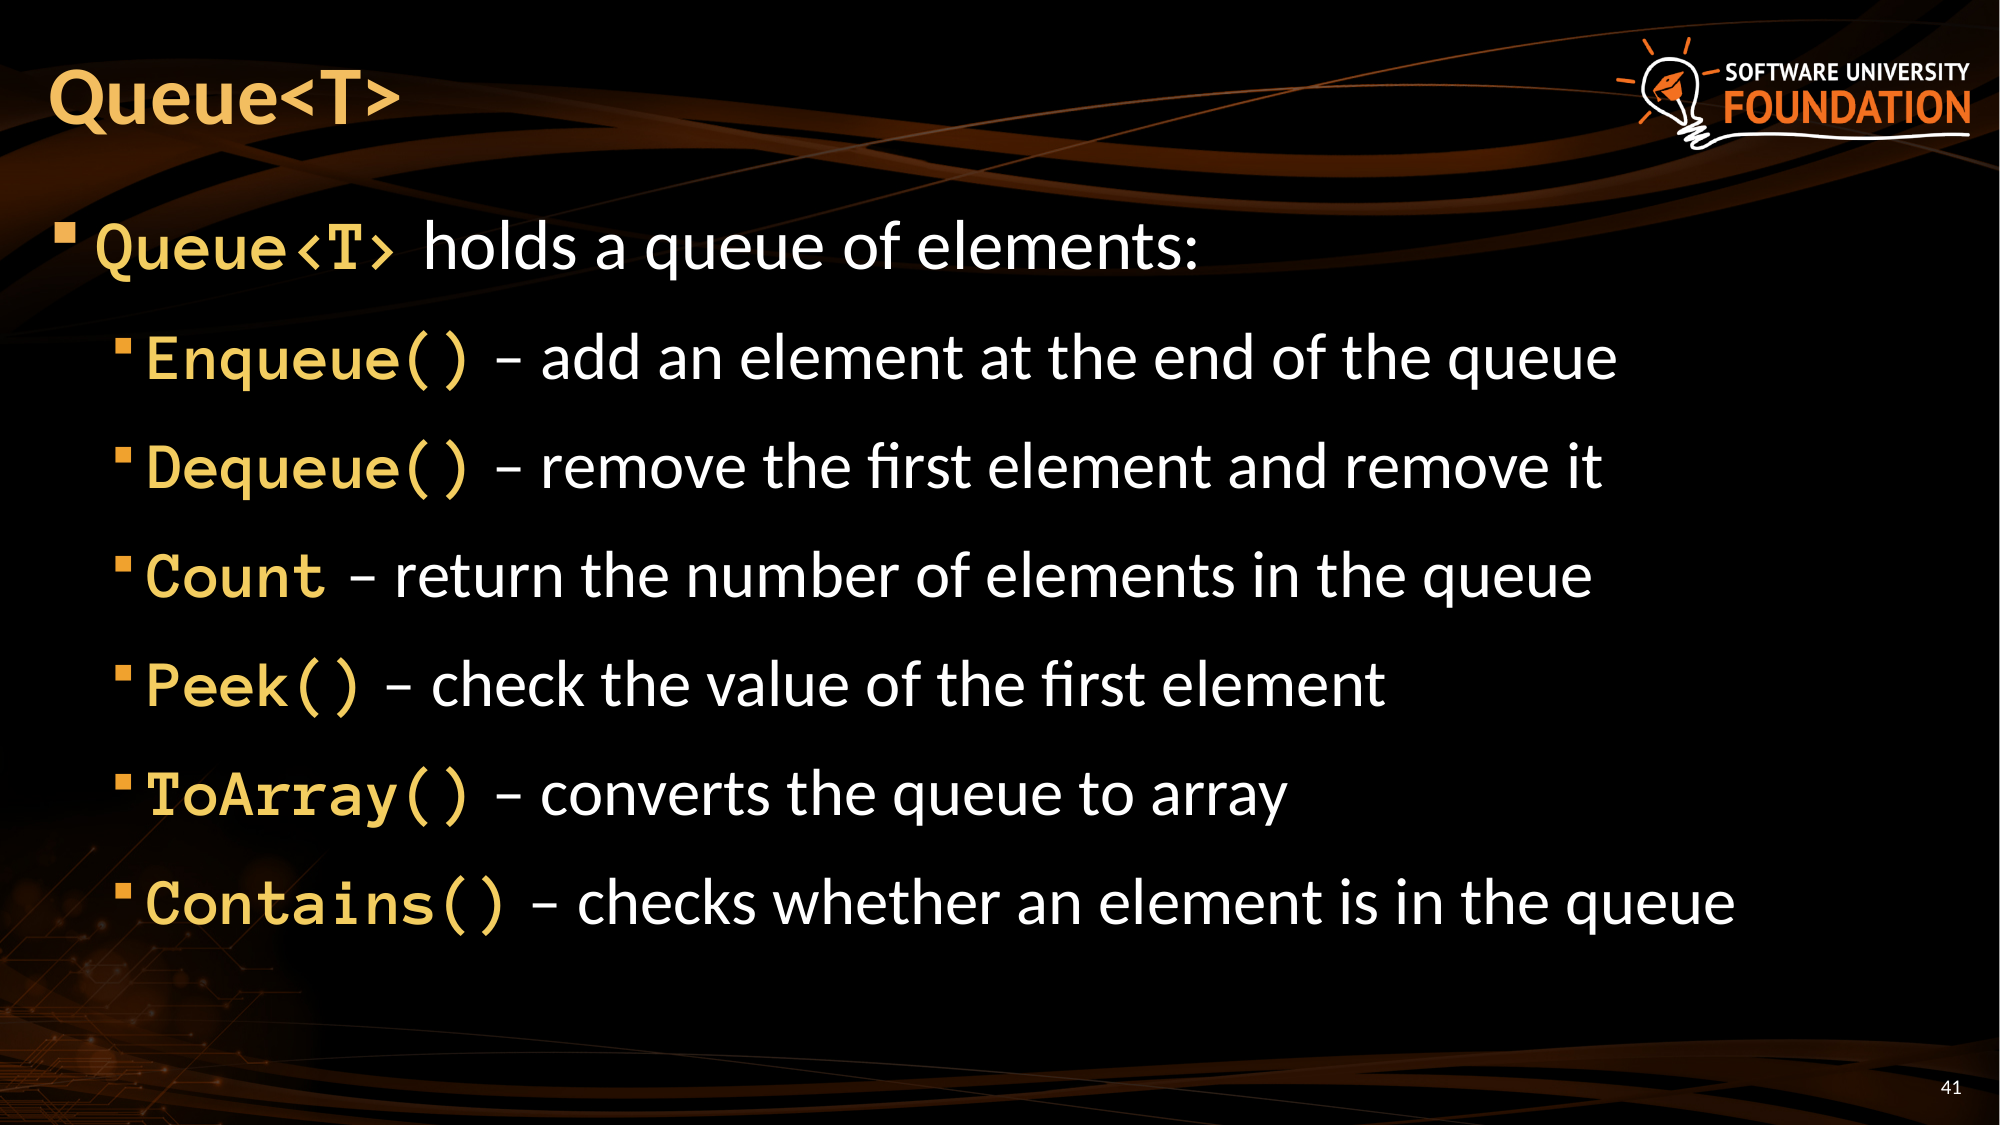

# Queue<T>
Queue<T> holds a queue of elements:
Enqueue() – add an element at the end of the queue
Dequeue() – remove the first element and remove it
Count – return the number of elements in the queue
Peek() – check the value of the first element
ToArray() – converts the queue to array
Contains() – checks whether an element is in the queue
41